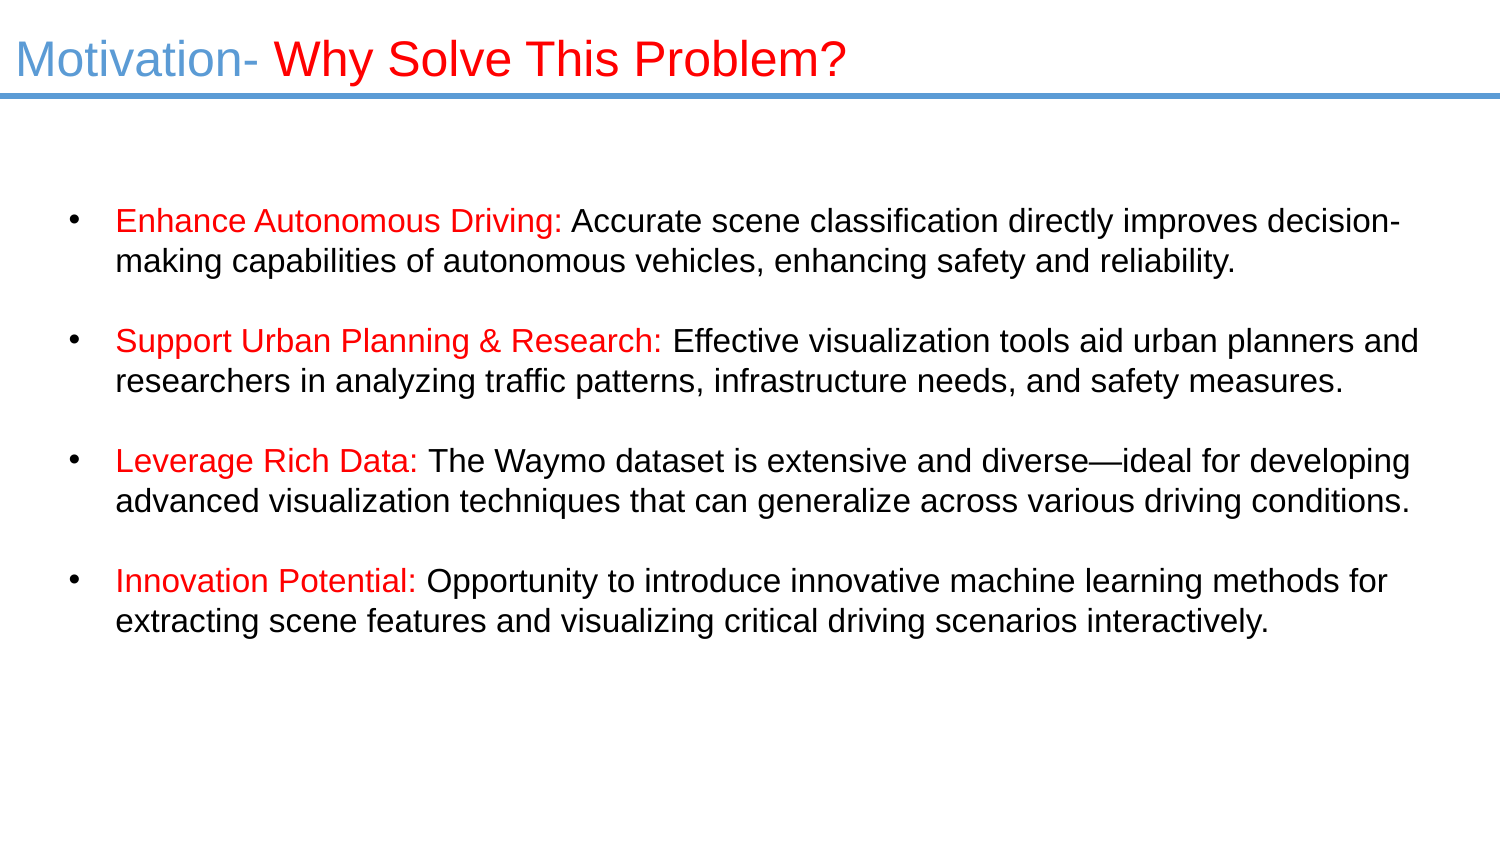

# Motivation- Why Solve This Problem?

Enhance Autonomous Driving: Accurate scene classification directly improves decision-making capabilities of autonomous vehicles, enhancing safety and reliability.

Support Urban Planning & Research: Effective visualization tools aid urban planners and researchers in analyzing traffic patterns, infrastructure needs, and safety measures.

Leverage Rich Data: The Waymo dataset is extensive and diverse—ideal for developing advanced visualization techniques that can generalize across various driving conditions.

Innovation Potential: Opportunity to introduce innovative machine learning methods for extracting scene features and visualizing critical driving scenarios interactively.